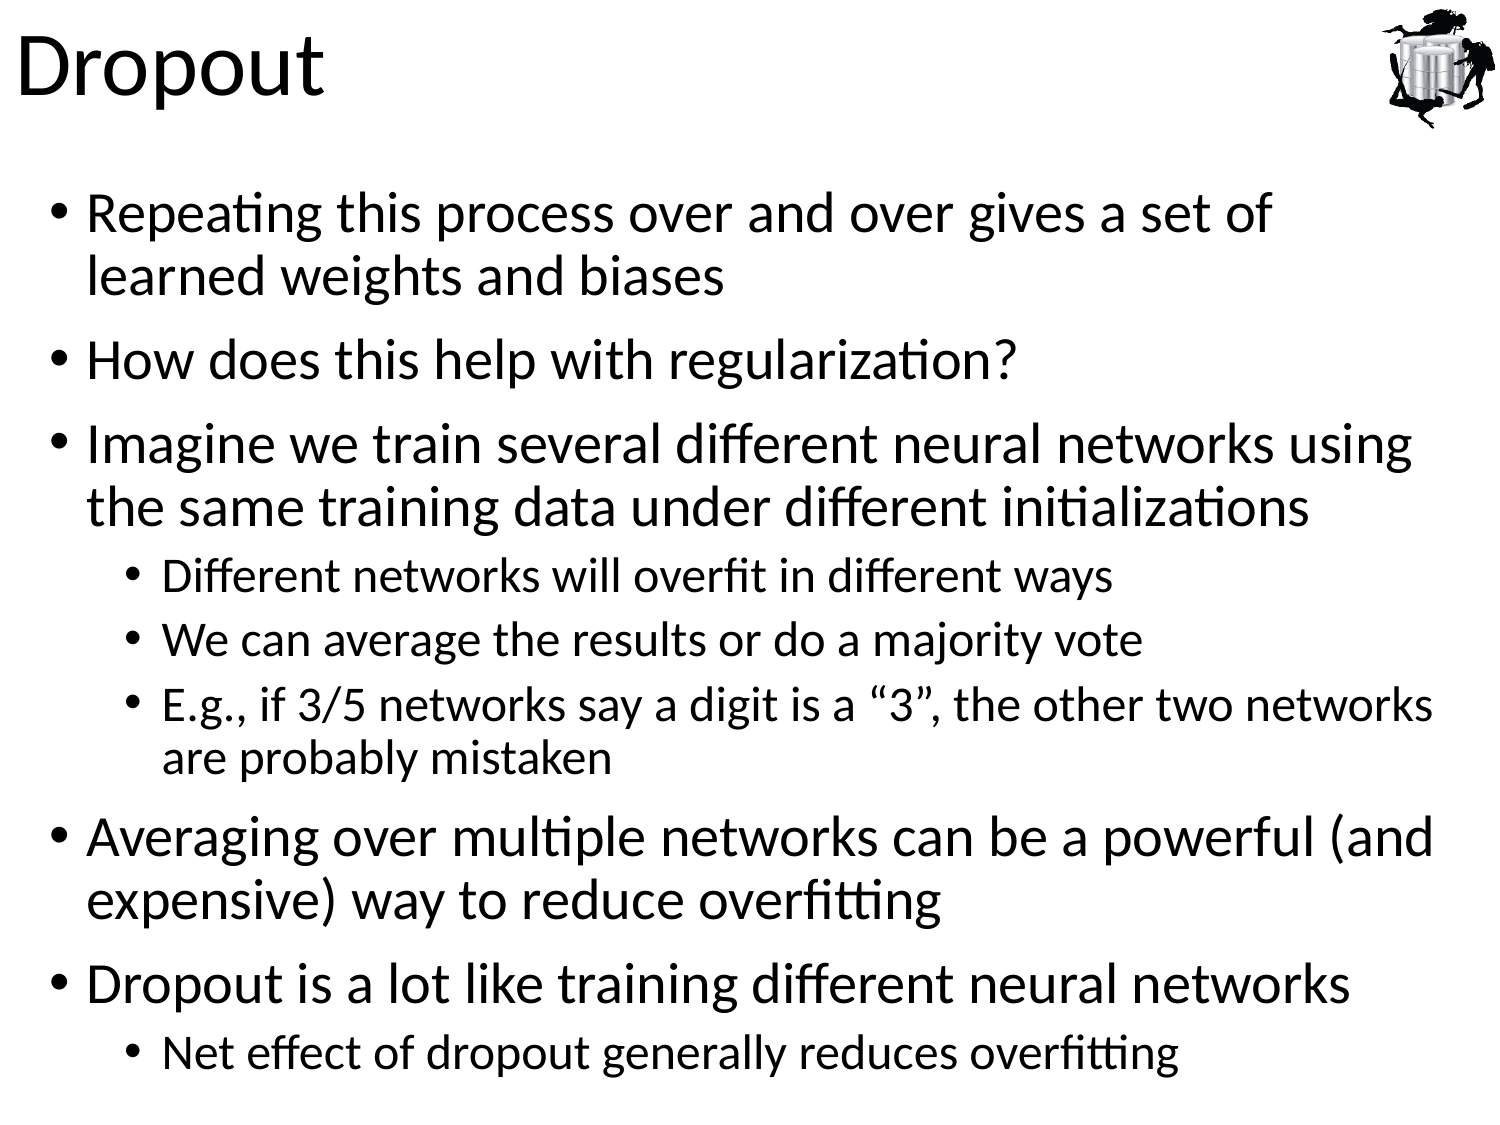

# Dropout
Repeating this process over and over gives a set of learned weights and biases
How does this help with regularization?
Imagine we train several different neural networks using the same training data under different initializations
Different networks will overfit in different ways
We can average the results or do a majority vote
E.g., if 3/5 networks say a digit is a “3”, the other two networks are probably mistaken
Averaging over multiple networks can be a powerful (and expensive) way to reduce overfitting
Dropout is a lot like training different neural networks
Net effect of dropout generally reduces overfitting